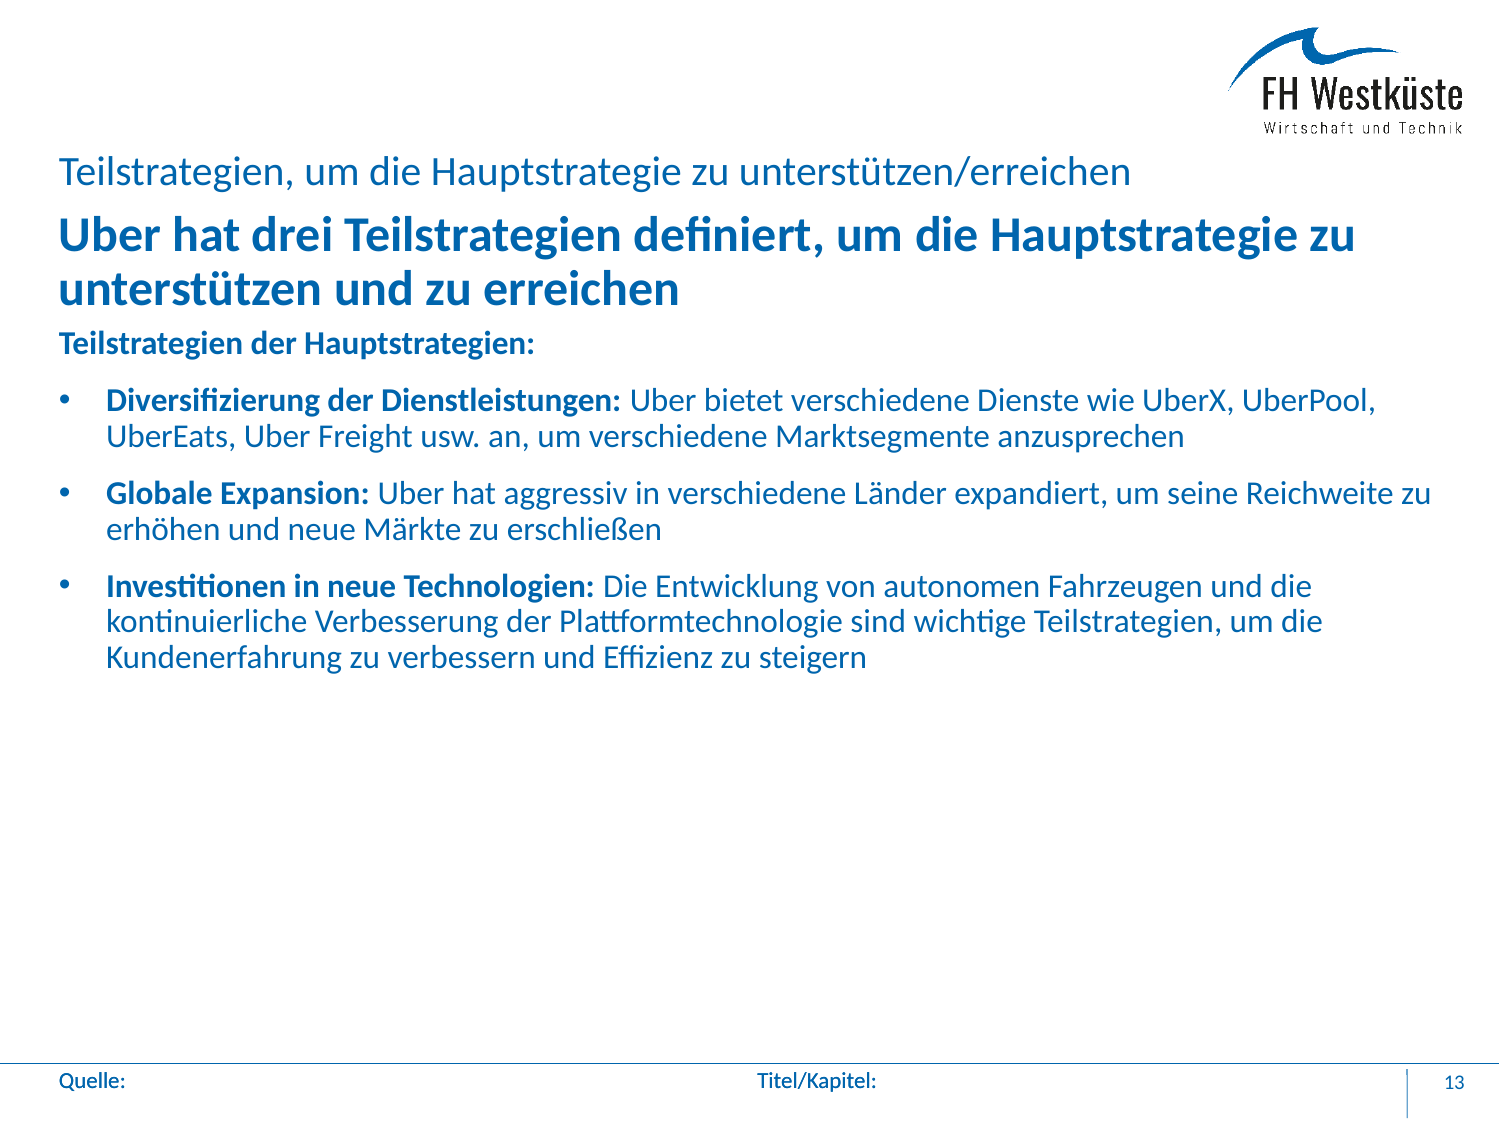

Teilstrategien, um die Hauptstrategie zu unterstützen/erreichen
# Uber hat drei Teilstrategien definiert, um die Hauptstrategie zu unterstützen und zu erreichen
Teilstrategien der Hauptstrategien:
Diversifizierung der Dienstleistungen: Uber bietet verschiedene Dienste wie UberX, UberPool, UberEats, Uber Freight usw. an, um verschiedene Marktsegmente anzusprechen
Globale Expansion: Uber hat aggressiv in verschiedene Länder expandiert, um seine Reichweite zu erhöhen und neue Märkte zu erschließen
Investitionen in neue Technologien: Die Entwicklung von autonomen Fahrzeugen und die kontinuierliche Verbesserung der Plattformtechnologie sind wichtige Teilstrategien, um die Kundenerfahrung zu verbessern und Effizienz zu steigern

13